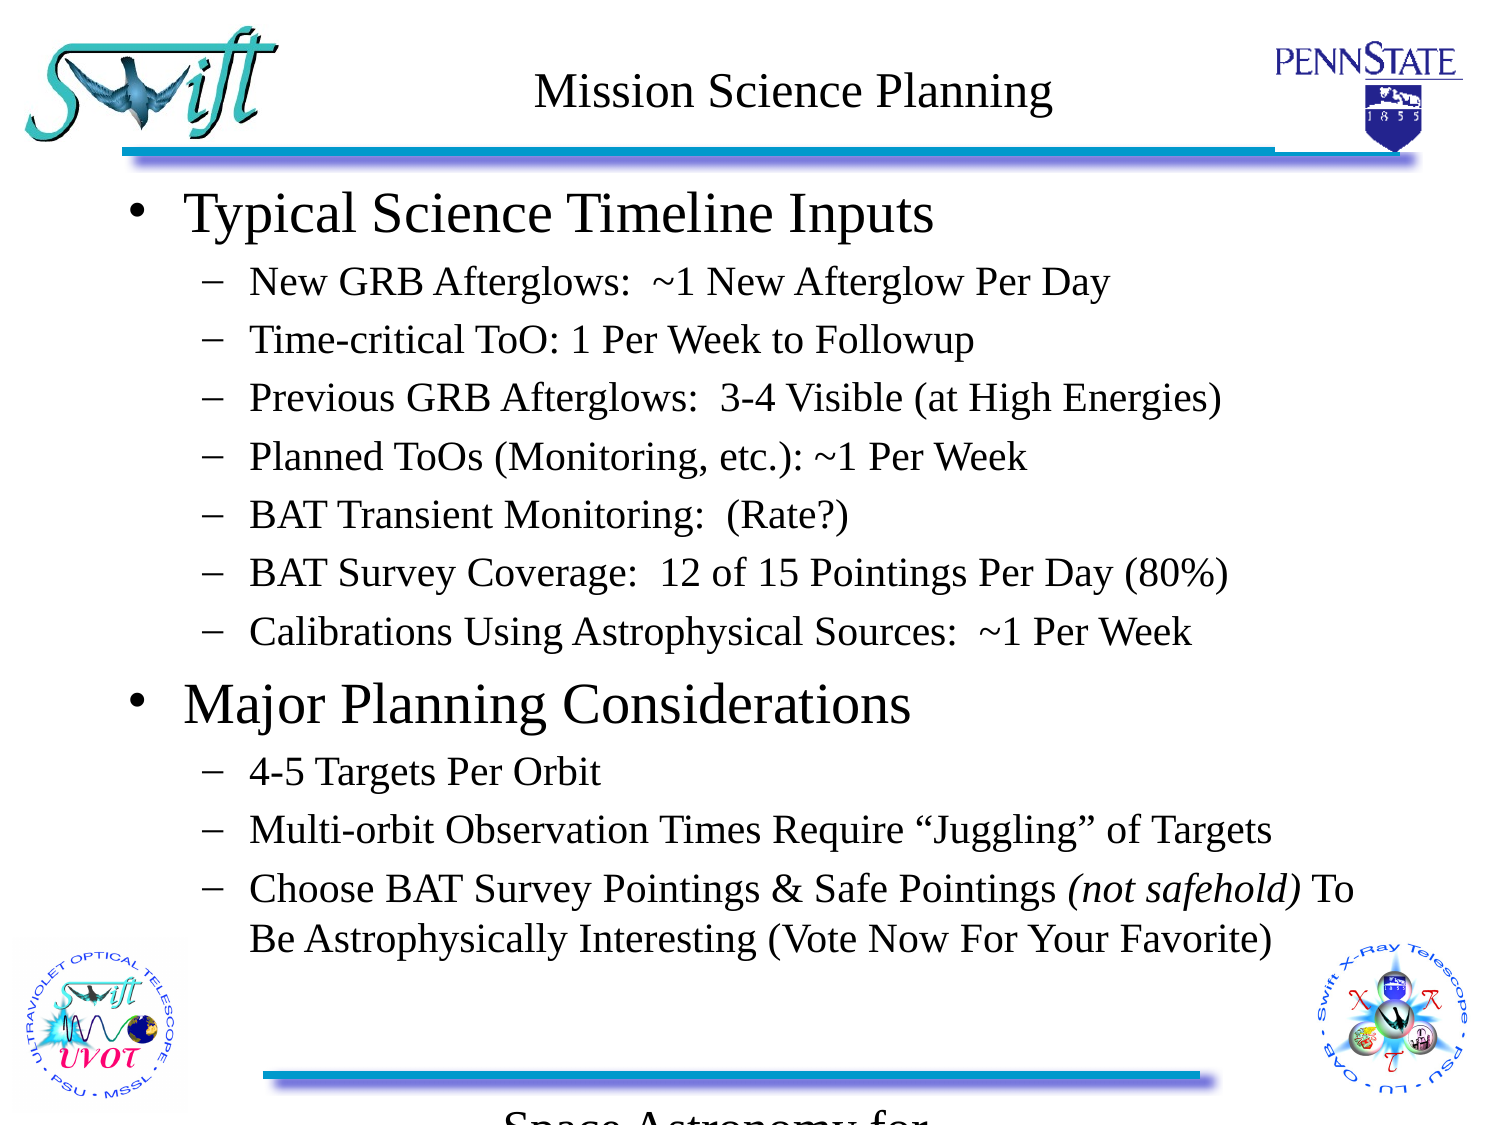

# Mission Science Planning
Typical Science Timeline Inputs
New GRB Afterglows:  ~1 New Afterglow Per Day
Time-critical ToO: 1 Per Week to Followup
Previous GRB Afterglows:  3-4 Visible (at High Energies)
Planned ToOs (Monitoring, etc.): ~1 Per Week
BAT Transient Monitoring:  (Rate?)
BAT Survey Coverage:  12 of 15 Pointings Per Day (80%)
Calibrations Using Astrophysical Sources:  ~1 Per Week
Major Planning Considerations
4-5 Targets Per Orbit
Multi-orbit Observation Times Require “Juggling” of Targets
Choose BAT Survey Pointings & Safe Pointings (not safehold) To Be Astrophysically Interesting (Vote Now For Your Favorite)
Space Astronomy for Science Teachers -  28 June 2002